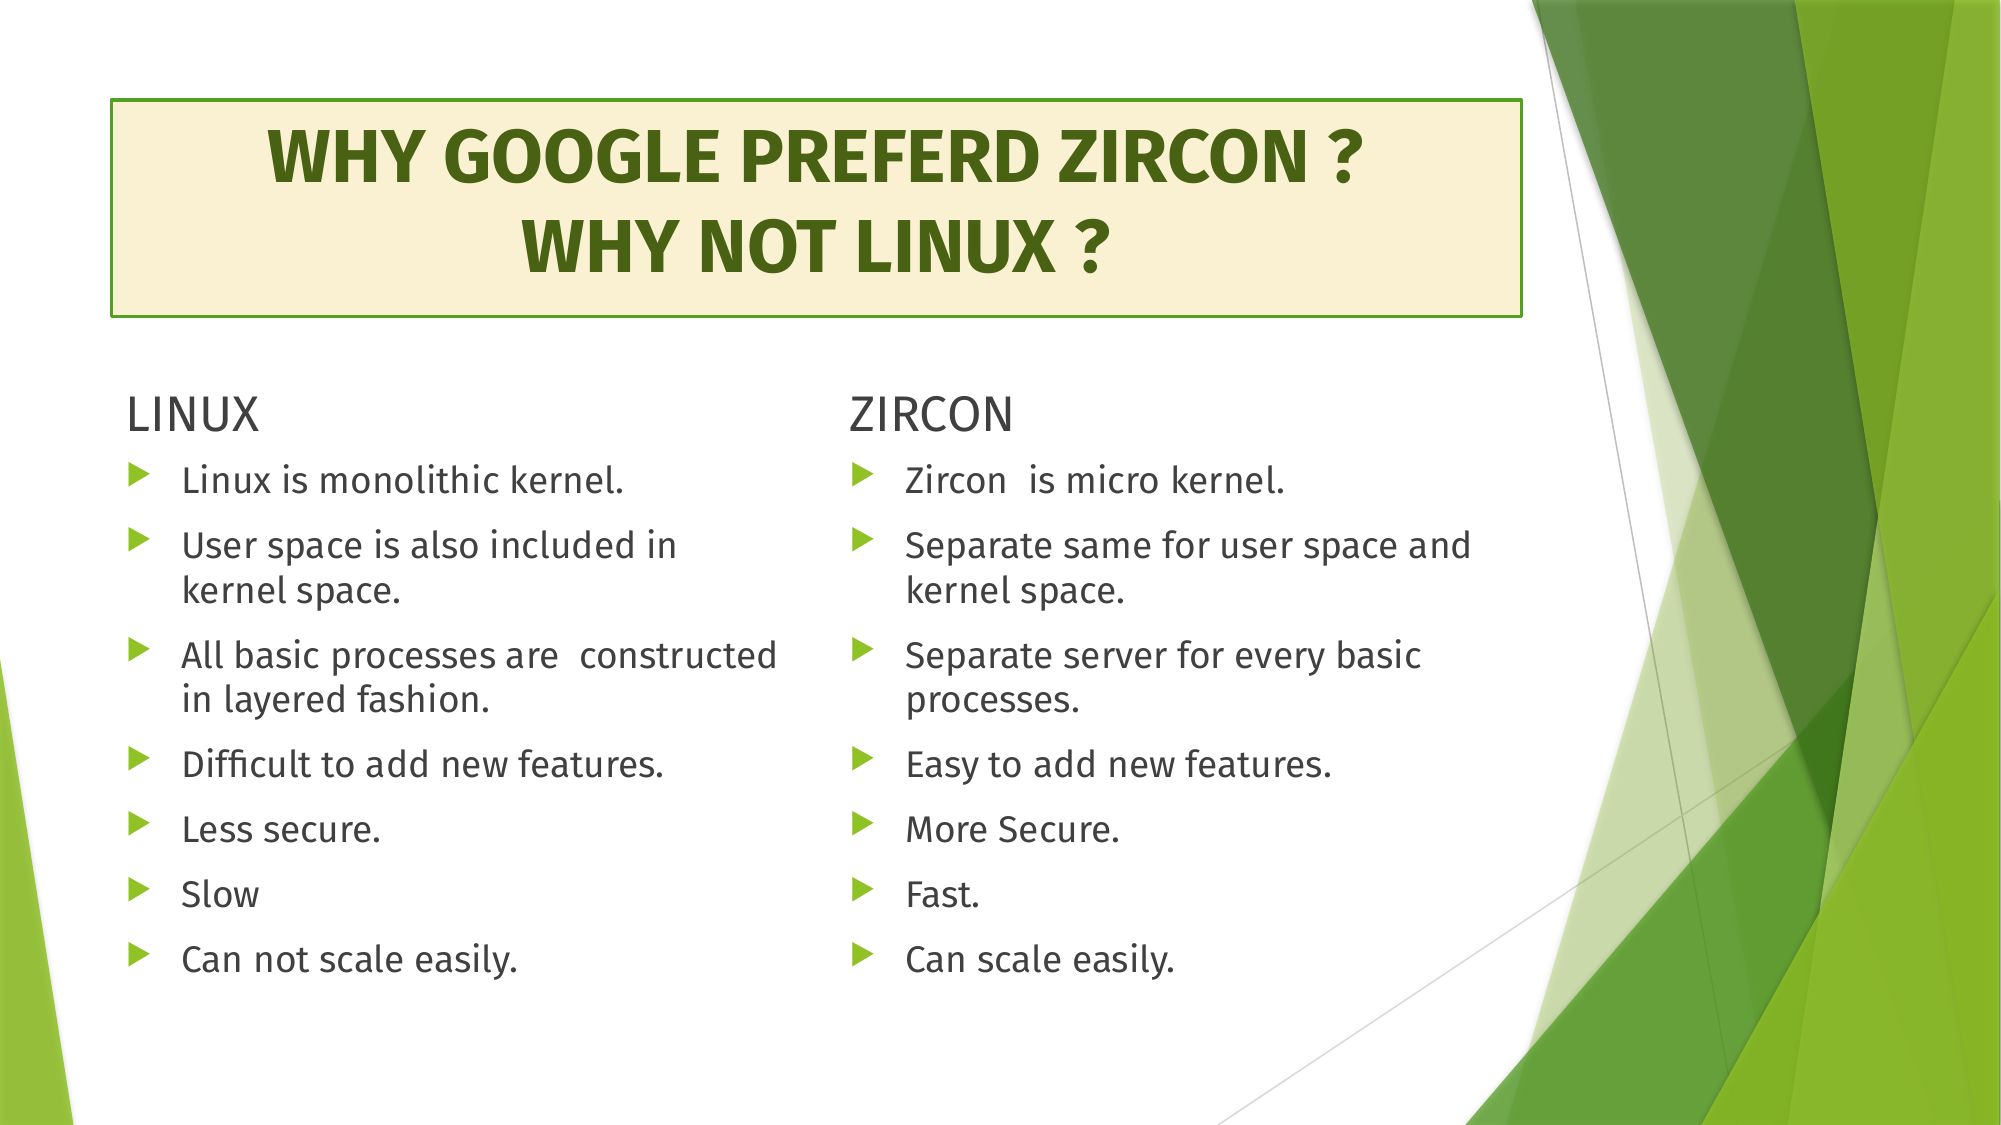

# WHY GOOGLE PREFERD ZIRCON ? WHY NOT LINUX ?
LINUX
ZIRCON
Linux is monolithic kernel.
User space is also included in kernel space.
All basic processes are  constructed in layered fashion.
Difficult to add new features.
Less secure.
Slow
Can not scale easily.

Zircon  is micro kernel.
Separate same for user space and kernel space.
Separate server for every basic processes.
Easy to add new features.
More Secure.
Fast.
Can scale easily.